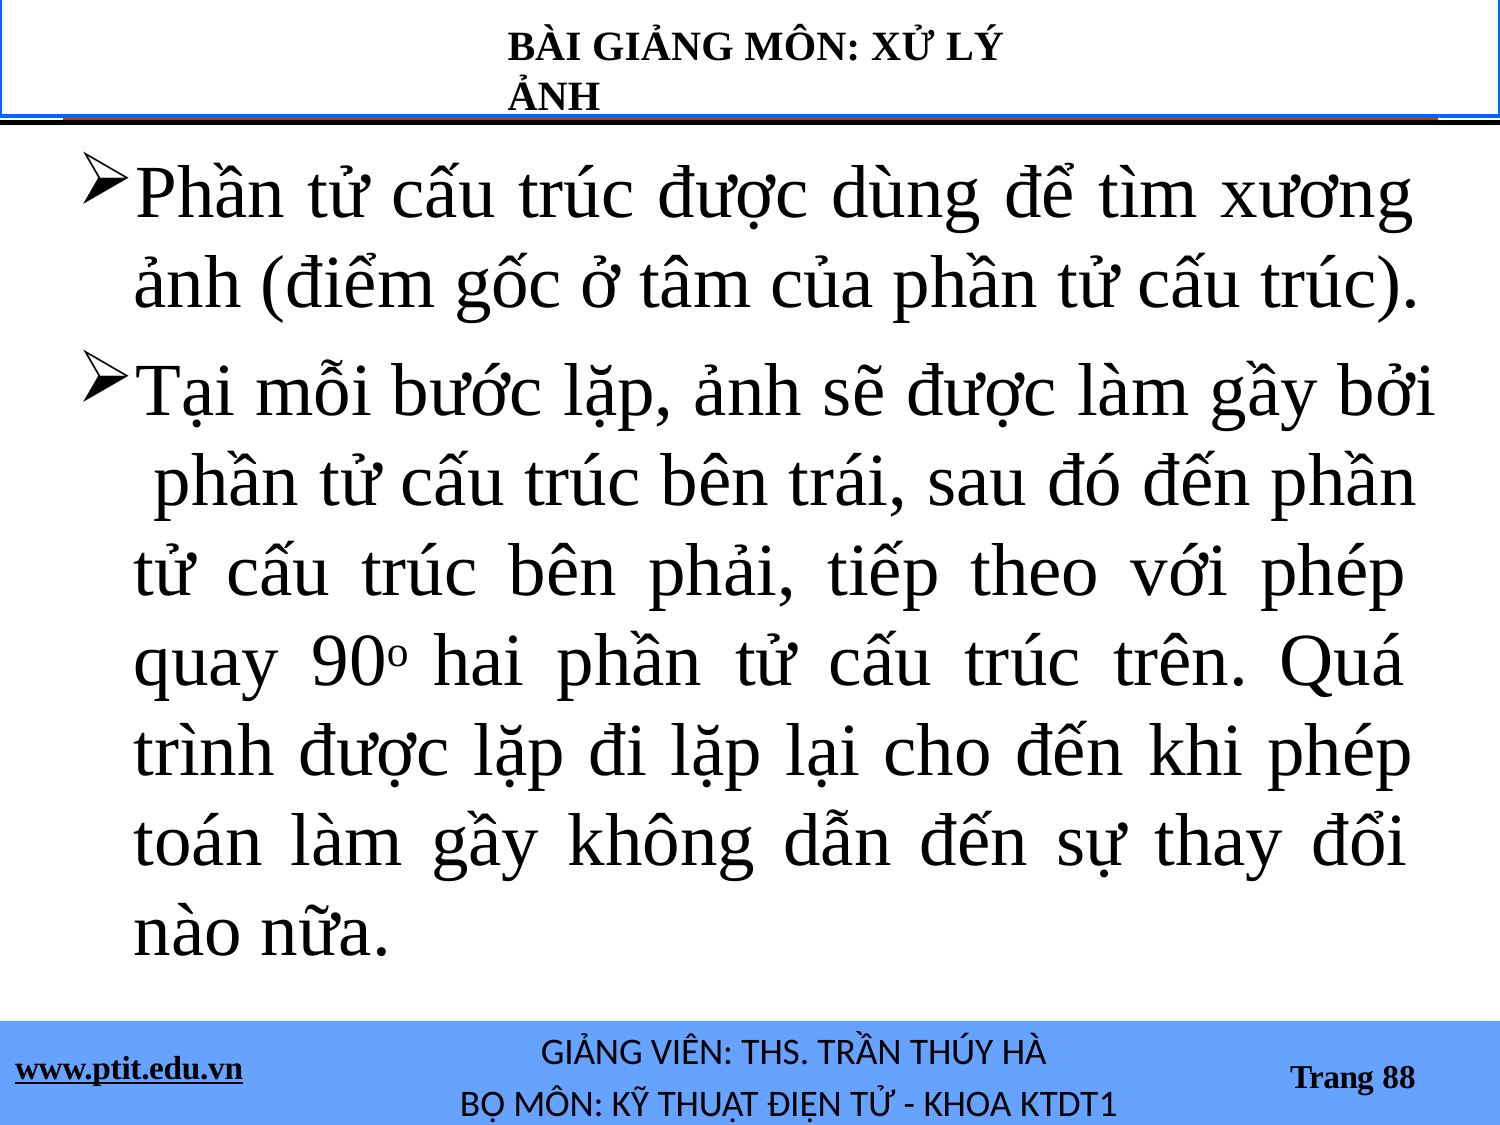

BÀI GIẢNG MÔN: XỬ LÝ ẢNH
Phần tử cấu trúc được dùng để tìm xương  ảnh (điểm gốc ở tâm của phần tử cấu trúc).
Tại mỗi bước lặp, ảnh sẽ được làm gầy bởi  phần tử cấu trúc bên trái, sau đó đến phần  tử cấu trúc bên phải, tiếp theo với phép  quay 90o hai phần tử cấu trúc trên. Quá  trình được lặp đi lặp lại cho đến khi phép  toán làm gầy không dẫn đến sự thay đổi  nào nữa.

GIẢNG VIÊN: THS. TRẦN THÚY HÀ
BỘ MÔN: KỸ THUẬT ĐIỆN TỬ - KHOA KTDT1
www.ptit.edu.vn
Trang 88